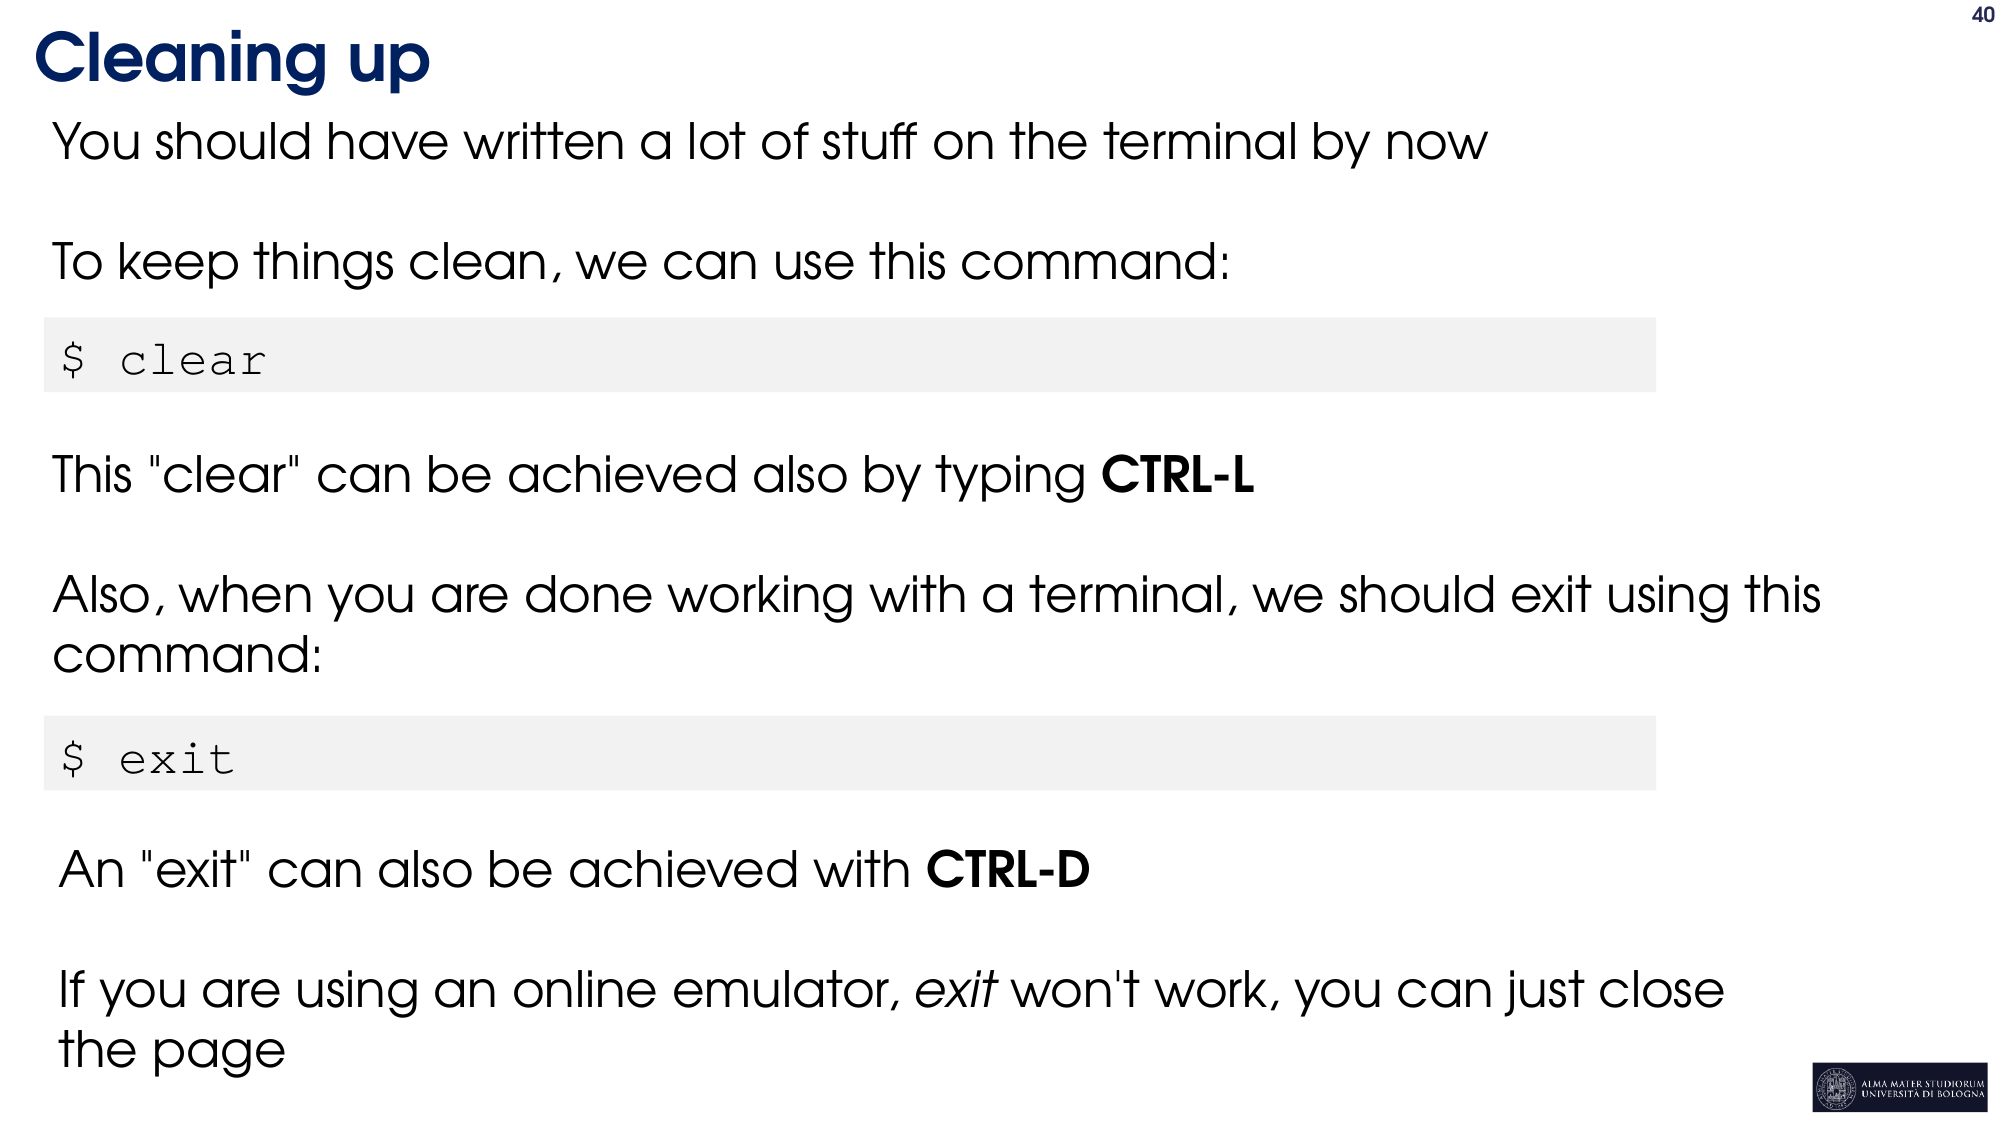

Cleaning up
You should have written a lot of stuff on the terminal by now

To keep things clean, we can use this command:
$ clear
This "clear" can be achieved also by typing CTRL-L

Also, when you are done working with a terminal, we should exit using this command:
$ exit
An "exit" can also be achieved with CTRL-D

If you are using an online emulator, exit won't work, you can just close the page